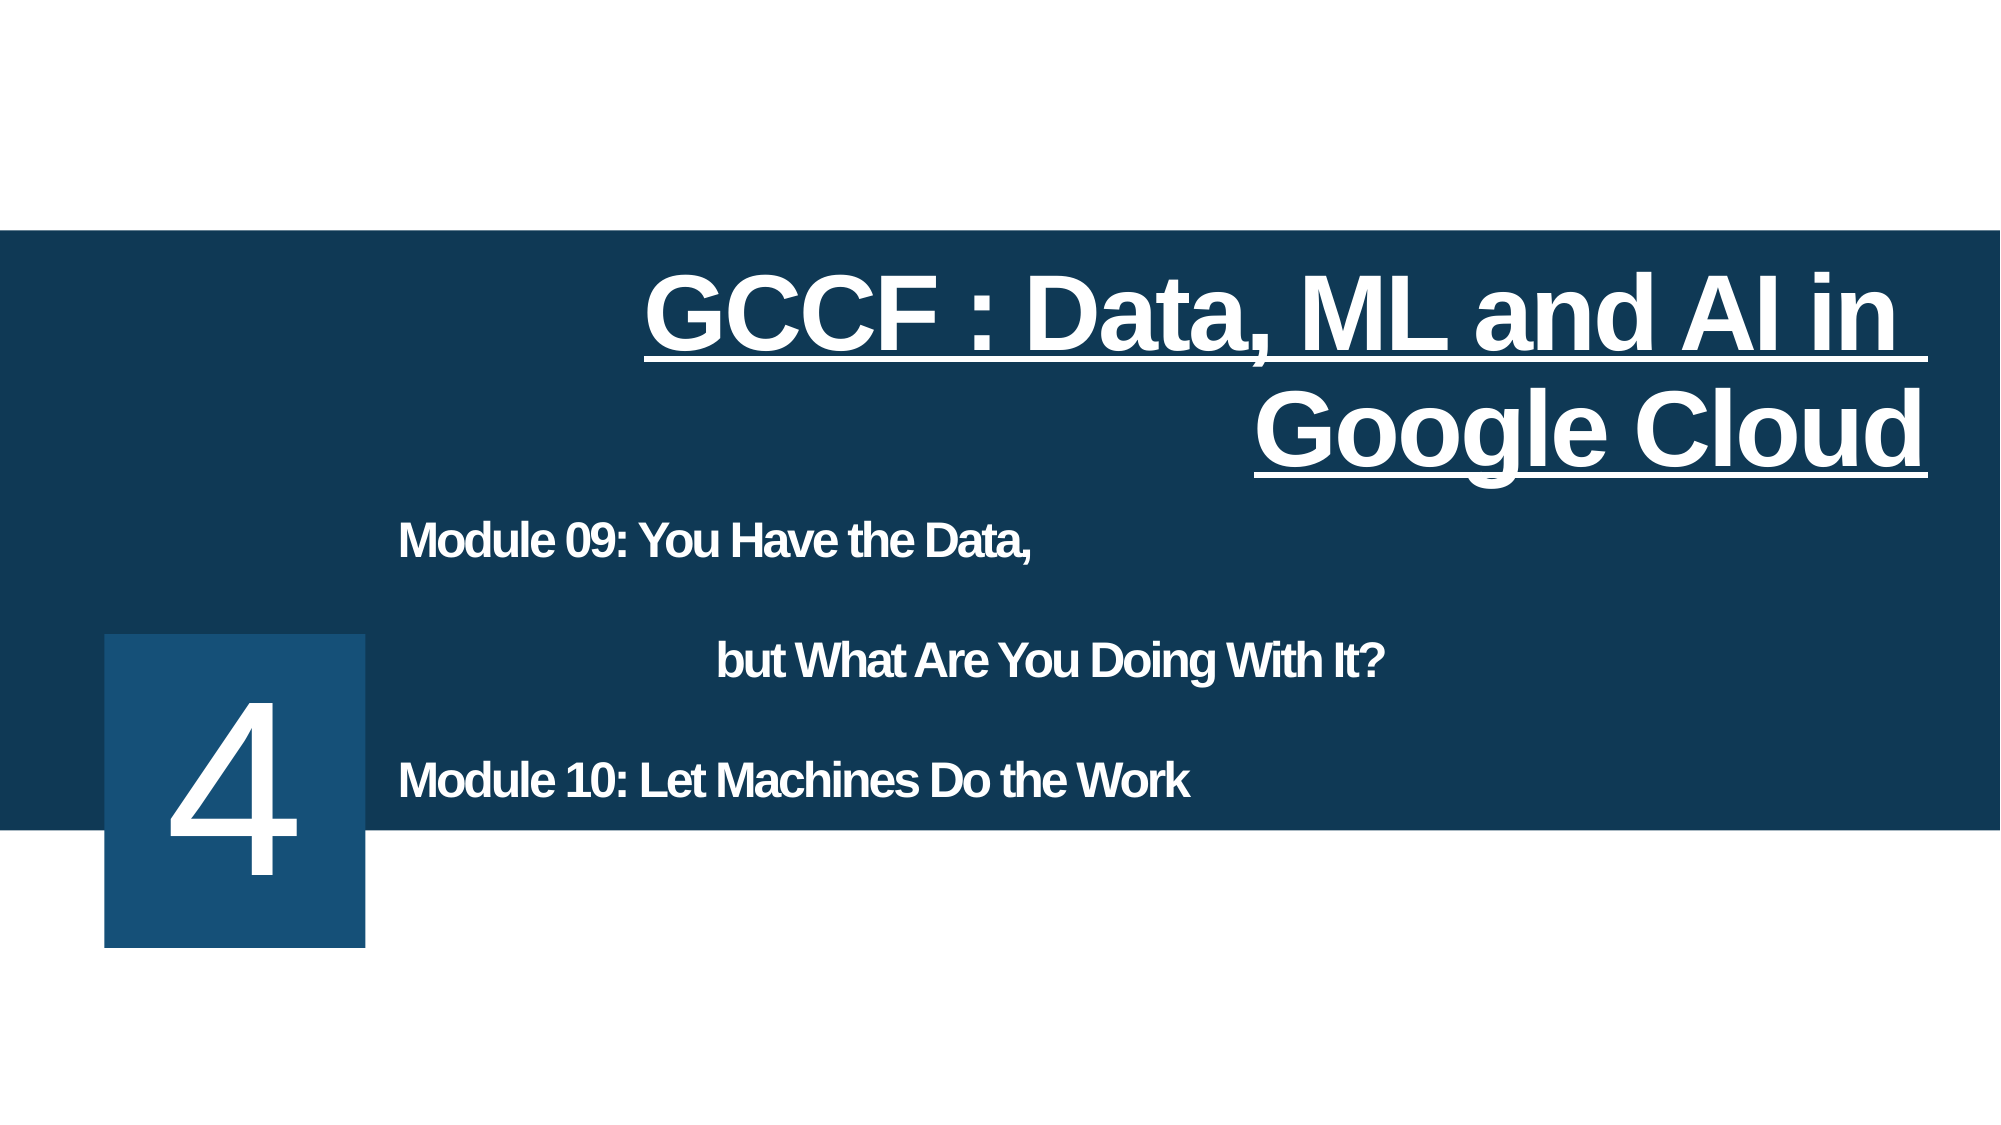

# GCCF : Data, ML and AI in Google Cloud
Module 09: You Have the Data,
but What Are You Doing With It?
Module 10: Let Machines Do the Work
4